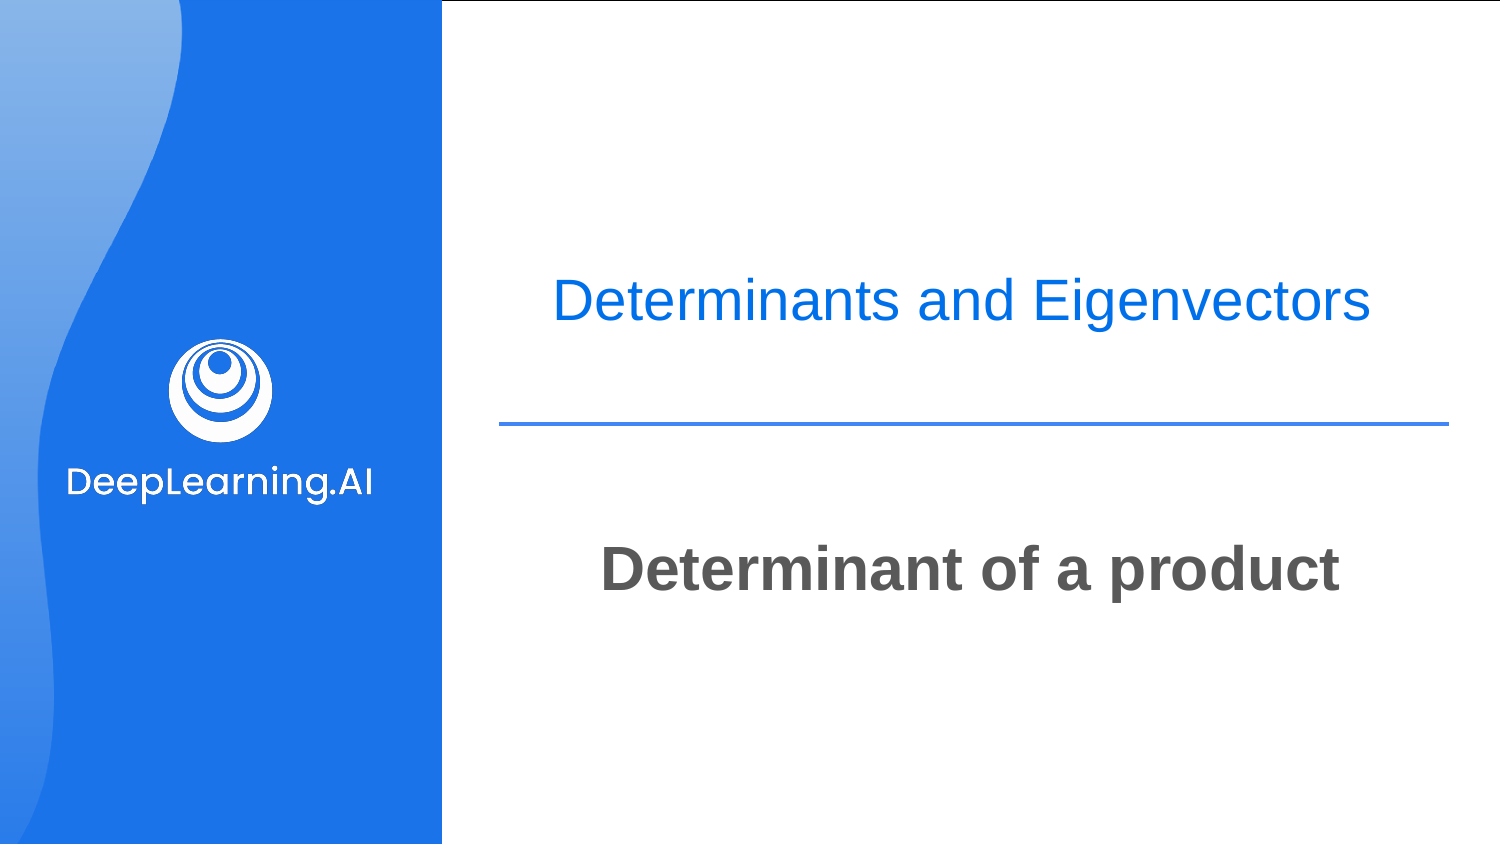

# Determinants and Eigenvectors
Determinant of a product